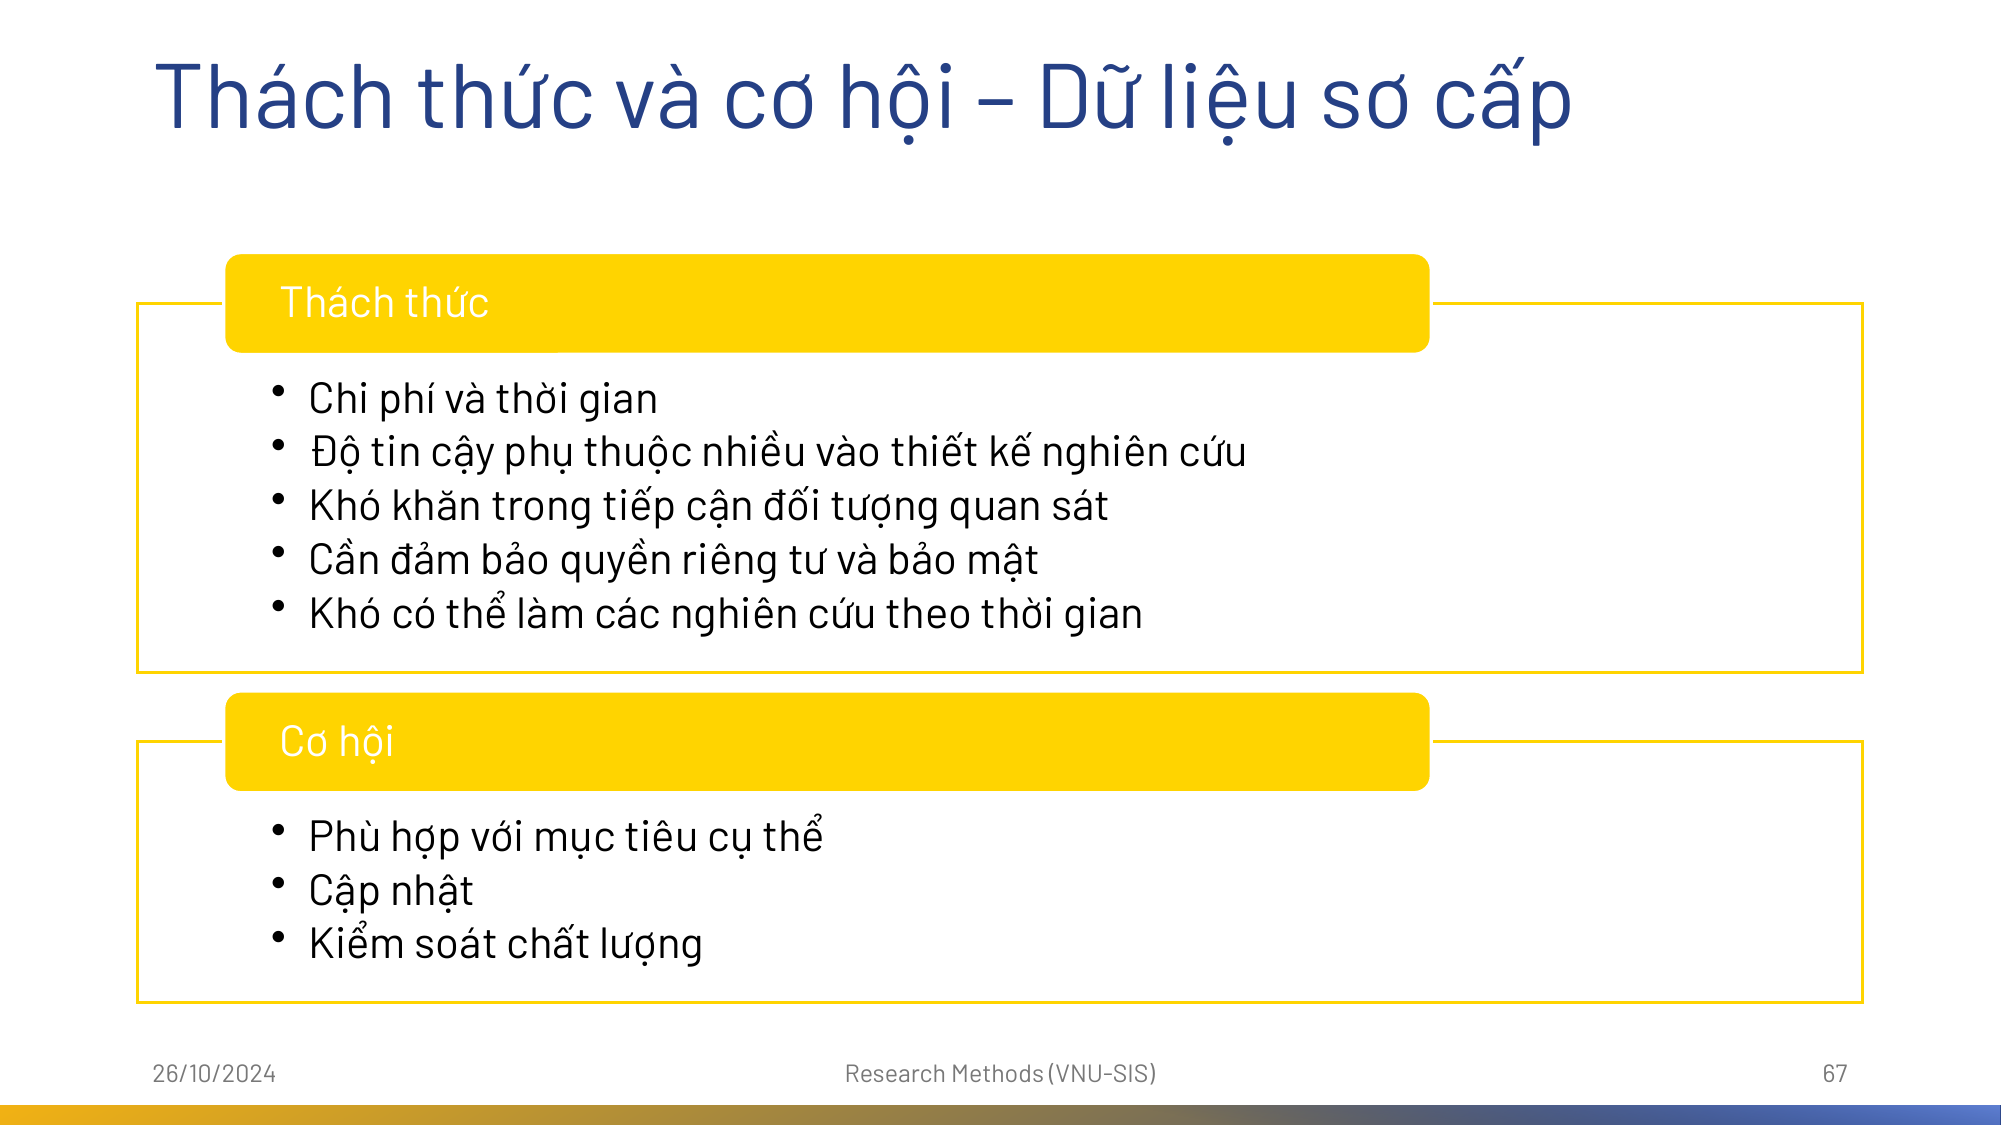

# Thách thức và cơ hội – Dữ liệu sơ cấp
Chi phí và thời gian
Độ tin cậy phụ thuộc nhiều vào thiết kế nghiên cứu
Khó khăn trong tiếp cận đối tượng quan sát
Cần đảm bảo quyền riêng tư và bảo mật
Khó có thể làm các nghiên cứu theo thời gian
Thách thức
Phù hợp với mục tiêu cụ thể
Cập nhật
Kiểm soát chất lượng
Cơ hội
26/10/2024
Research Methods (VNU-SIS)
67